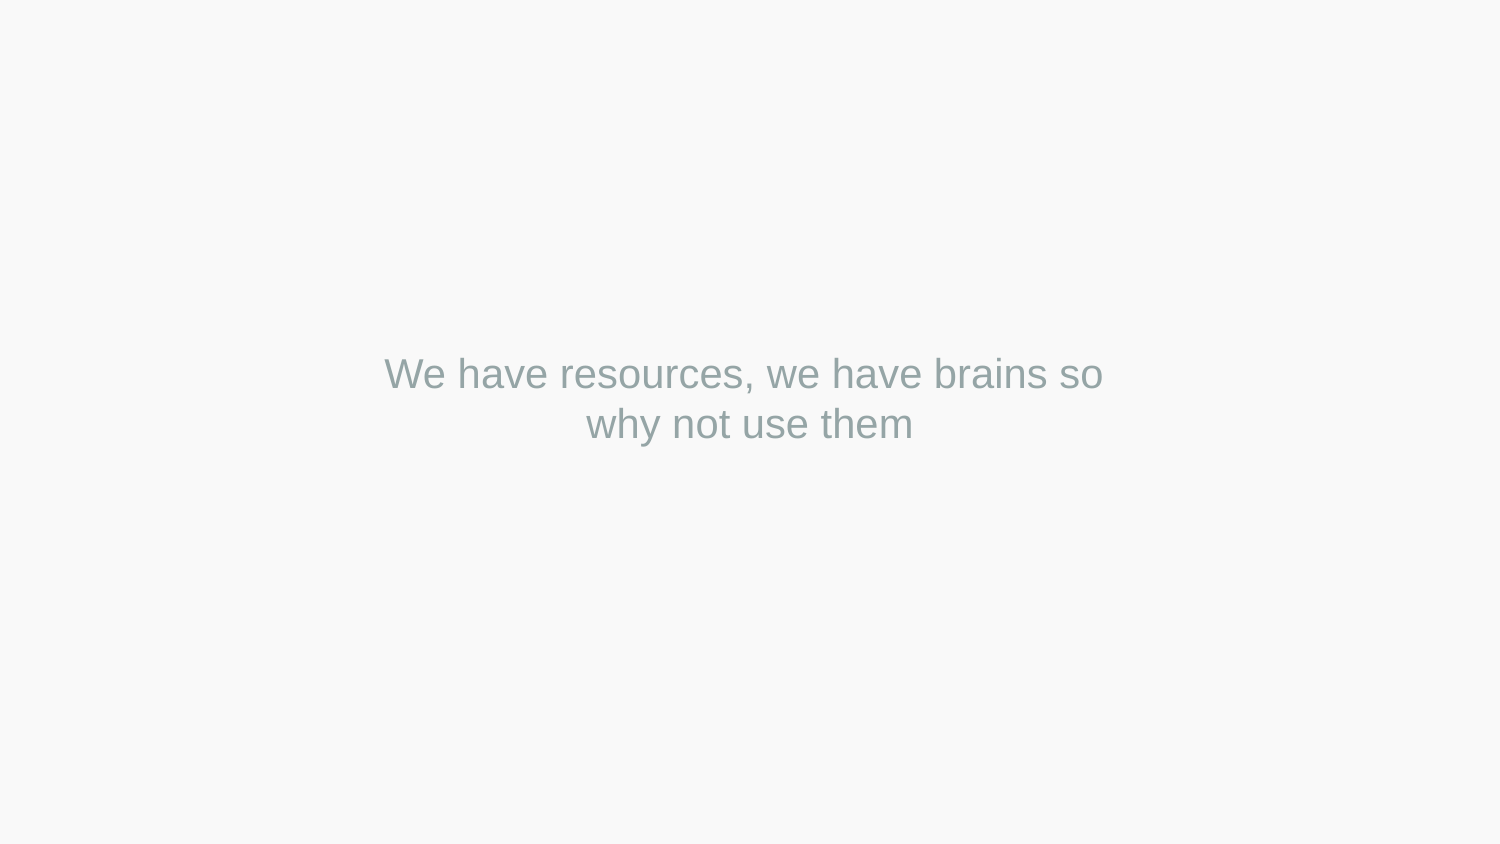

We have resources, we have brains so
why not use them